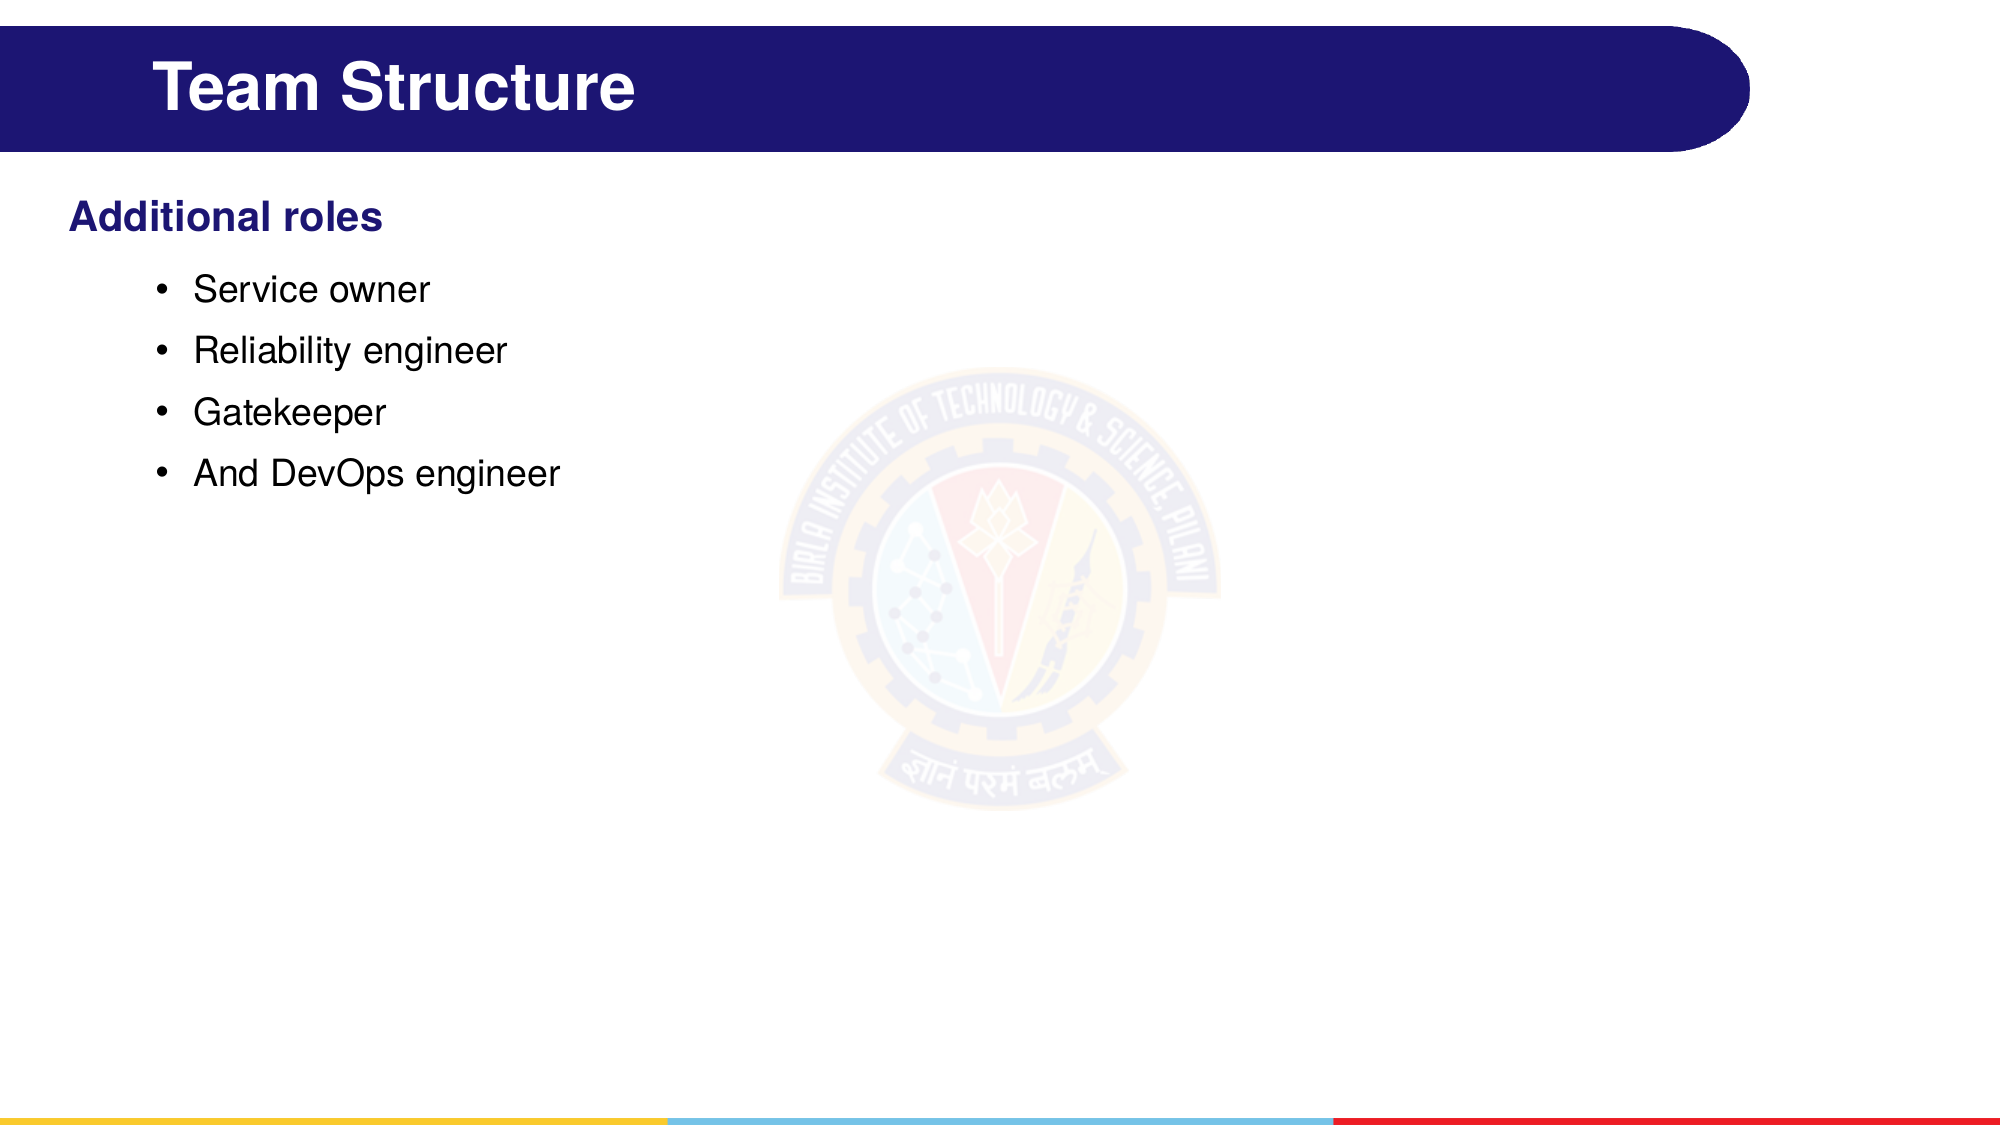

# Team Structure
Additional roles
Service owner
Reliability engineer
Gatekeeper
And DevOps engineer